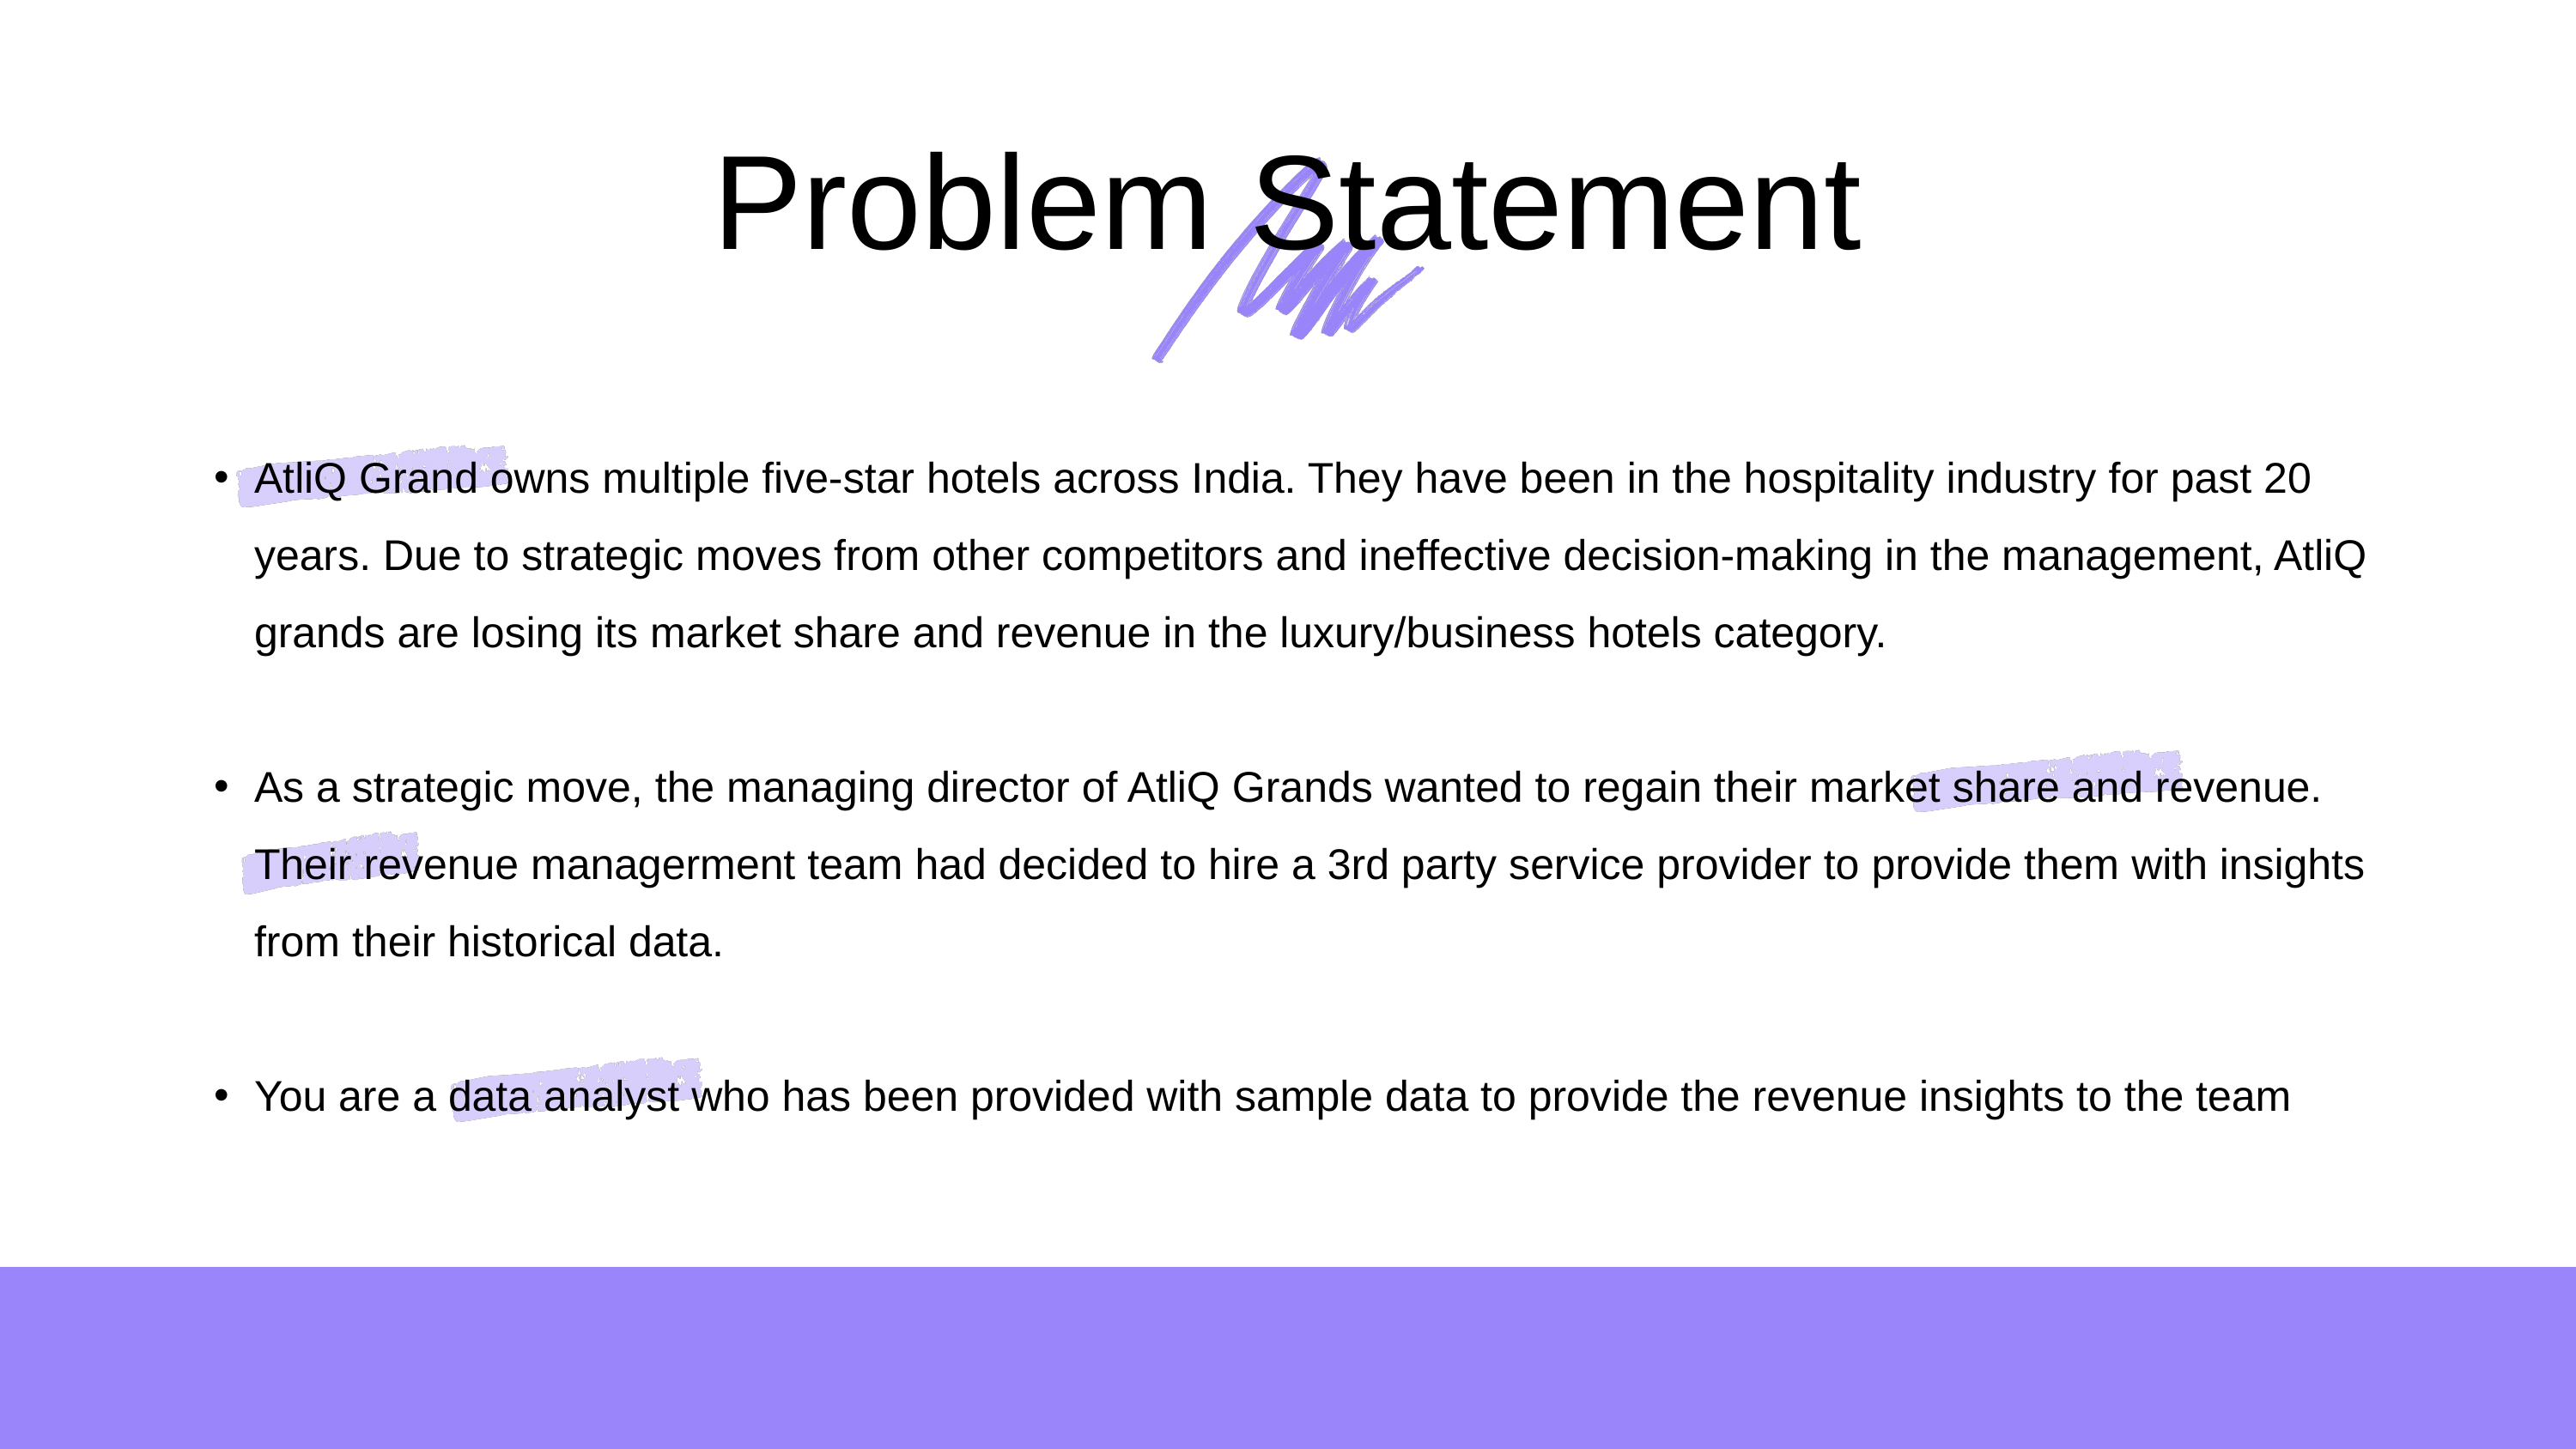

Problem Statement

AtliQ Grand owns multiple five-star hotels across India. They have been in the hospitality industry for past 20 years. Due to strategic moves from other competitors and ineffective decision-making in the management, AtliQ grands are losing its market share and revenue in the luxury/business hotels category.

As a strategic move, the managing director of AtliQ Grands wanted to regain their market share and revenue. Their revenue managerment team had decided to hire a 3rd party service provider to provide them with insights from their historical data.

You are a data analyst who has been provided with sample data to provide the revenue insights to the team